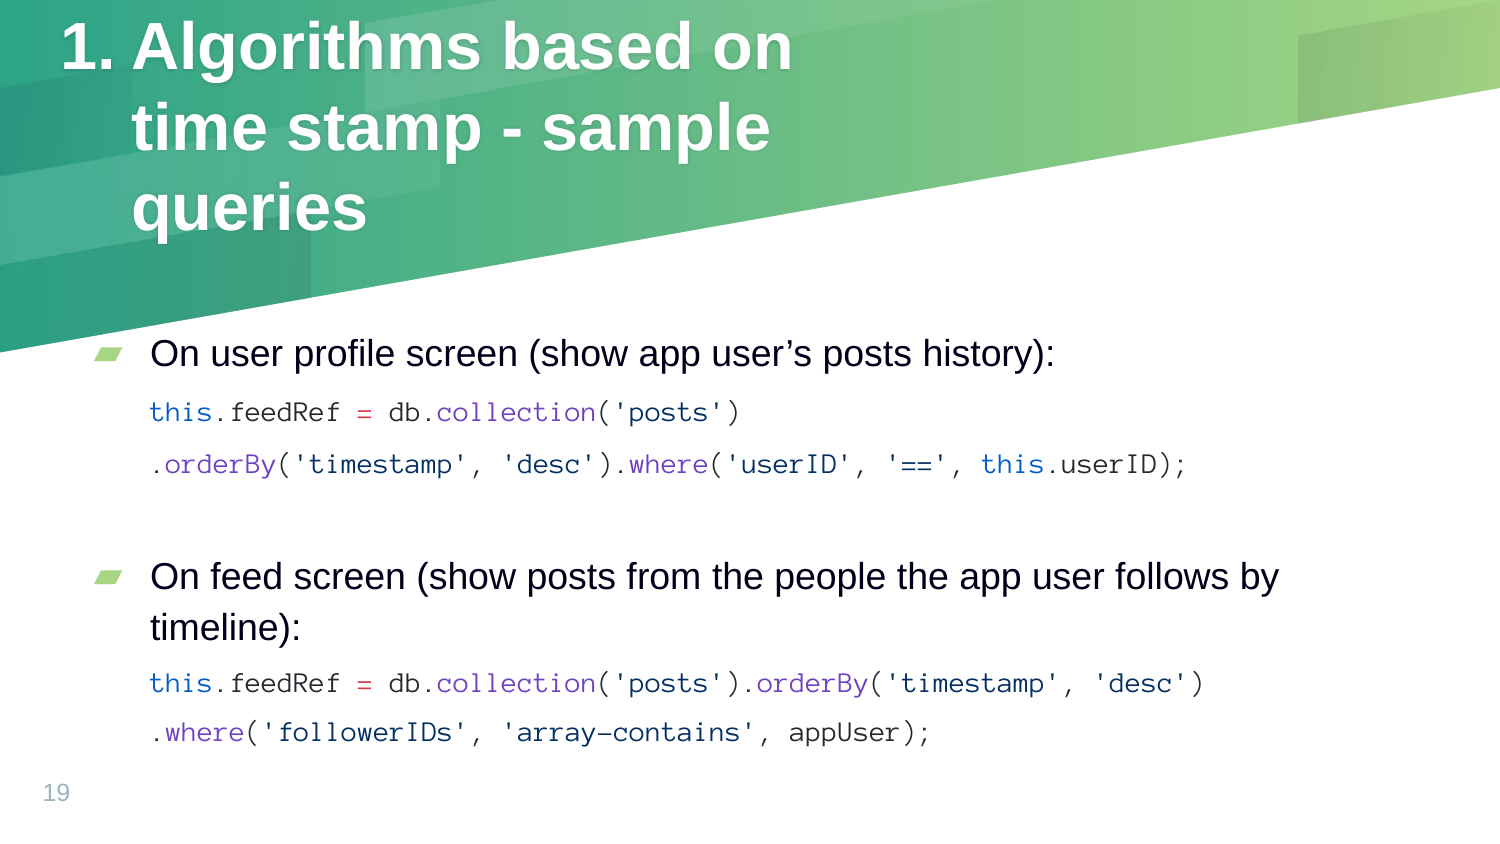

# Algorithms based on time stamp - sample queries
On user profile screen (show app user’s posts history):
this.feedRef = db.collection('posts')
.orderBy('timestamp', 'desc').where('userID', '==', this.userID);

On feed screen (show posts from the people the app user follows by timeline):
this.feedRef = db.collection('posts').orderBy('timestamp', 'desc')
.where('followerIDs', 'array-contains', appUser);

19